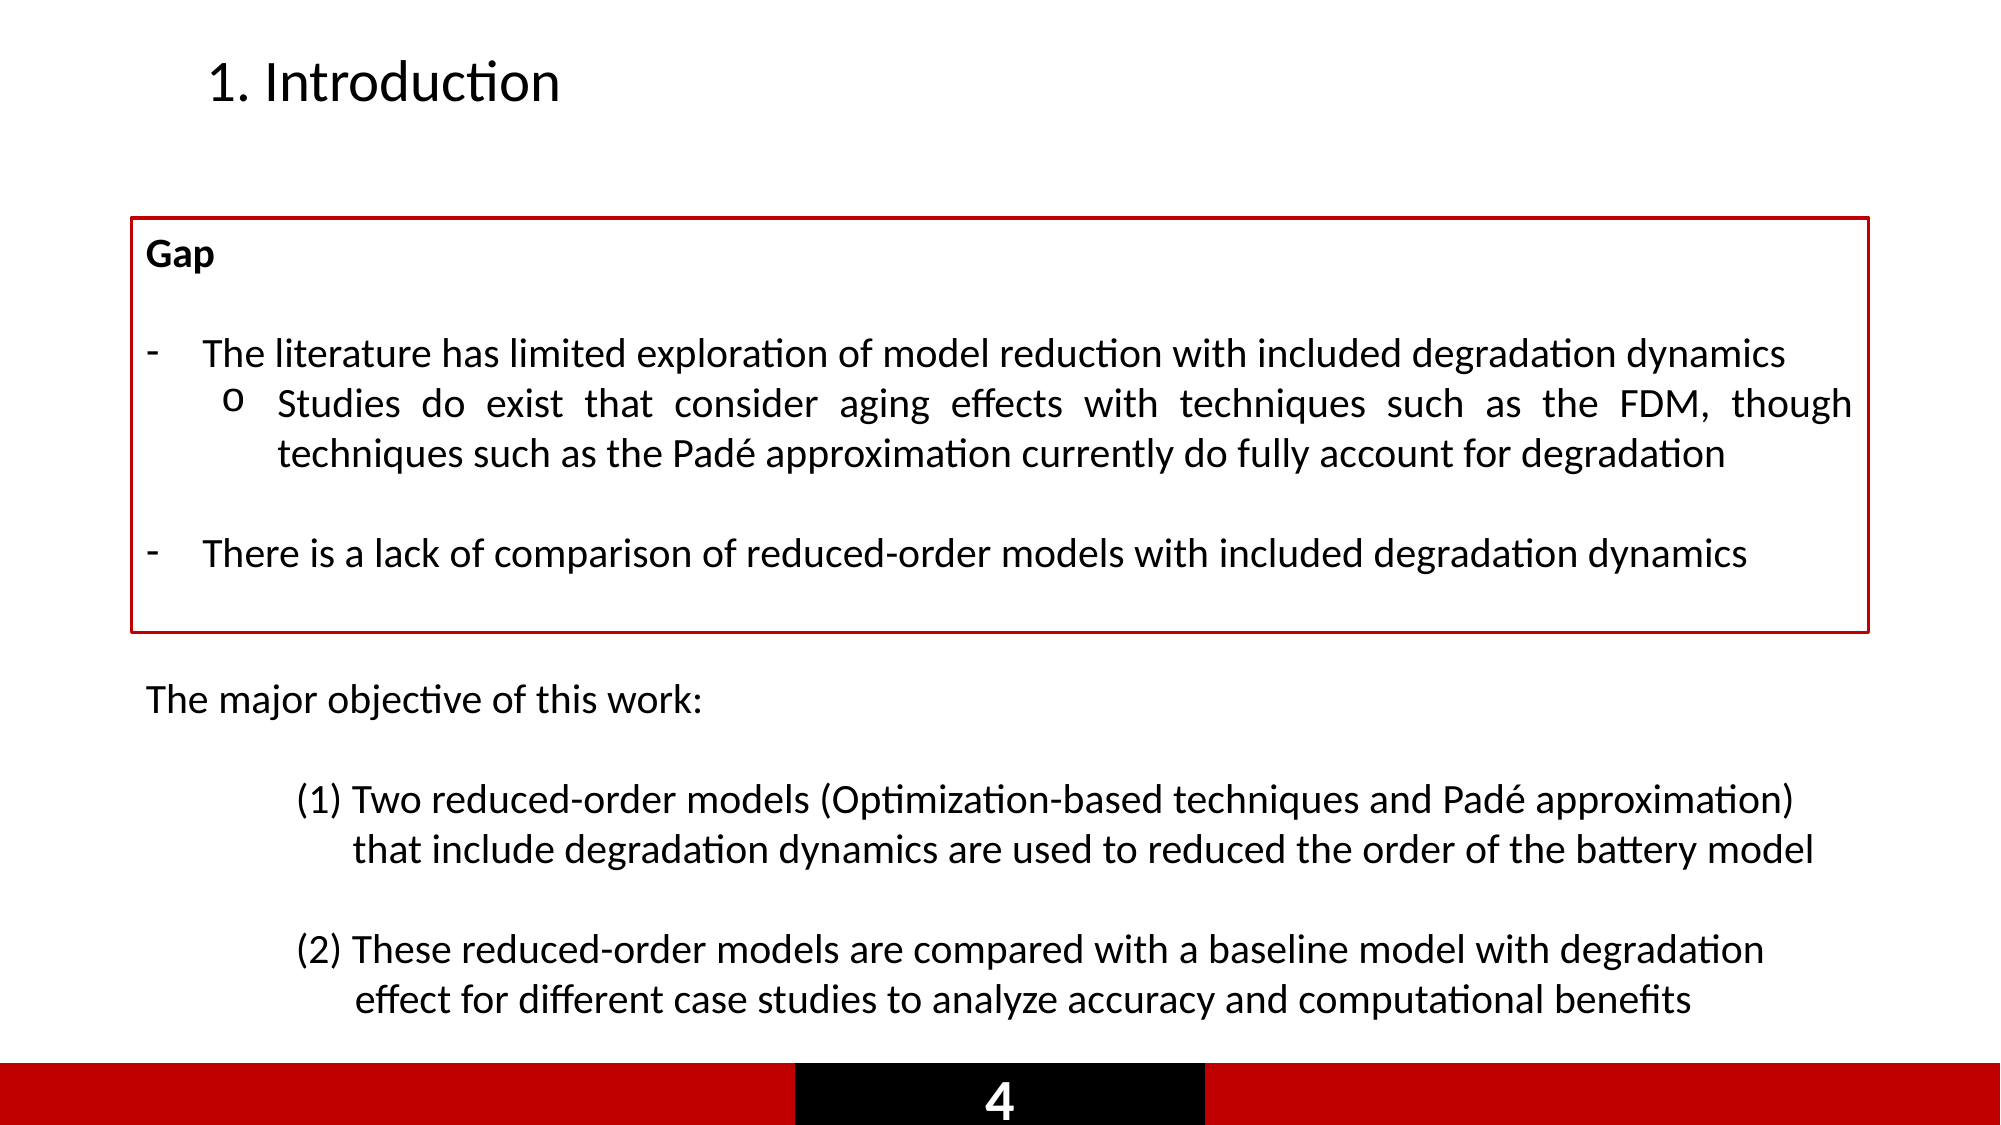

1. Introduction
Gap

The literature has limited exploration of model reduction with included degradation dynamics
Studies do exist that consider aging effects with techniques such as the FDM, though techniques such as the Padé approximation currently do fully account for degradation

There is a lack of comparison of reduced-order models with included degradation dynamics

The major objective of this work:

	(1) Two reduced-order models (Optimization-based techniques and Padé approximation) 	      that include degradation dynamics are used to reduced the order of the battery model

	(2) These reduced-order models are compared with a baseline model with degradation
                      effect for different case studies to analyze accuracy and computational benefits

4